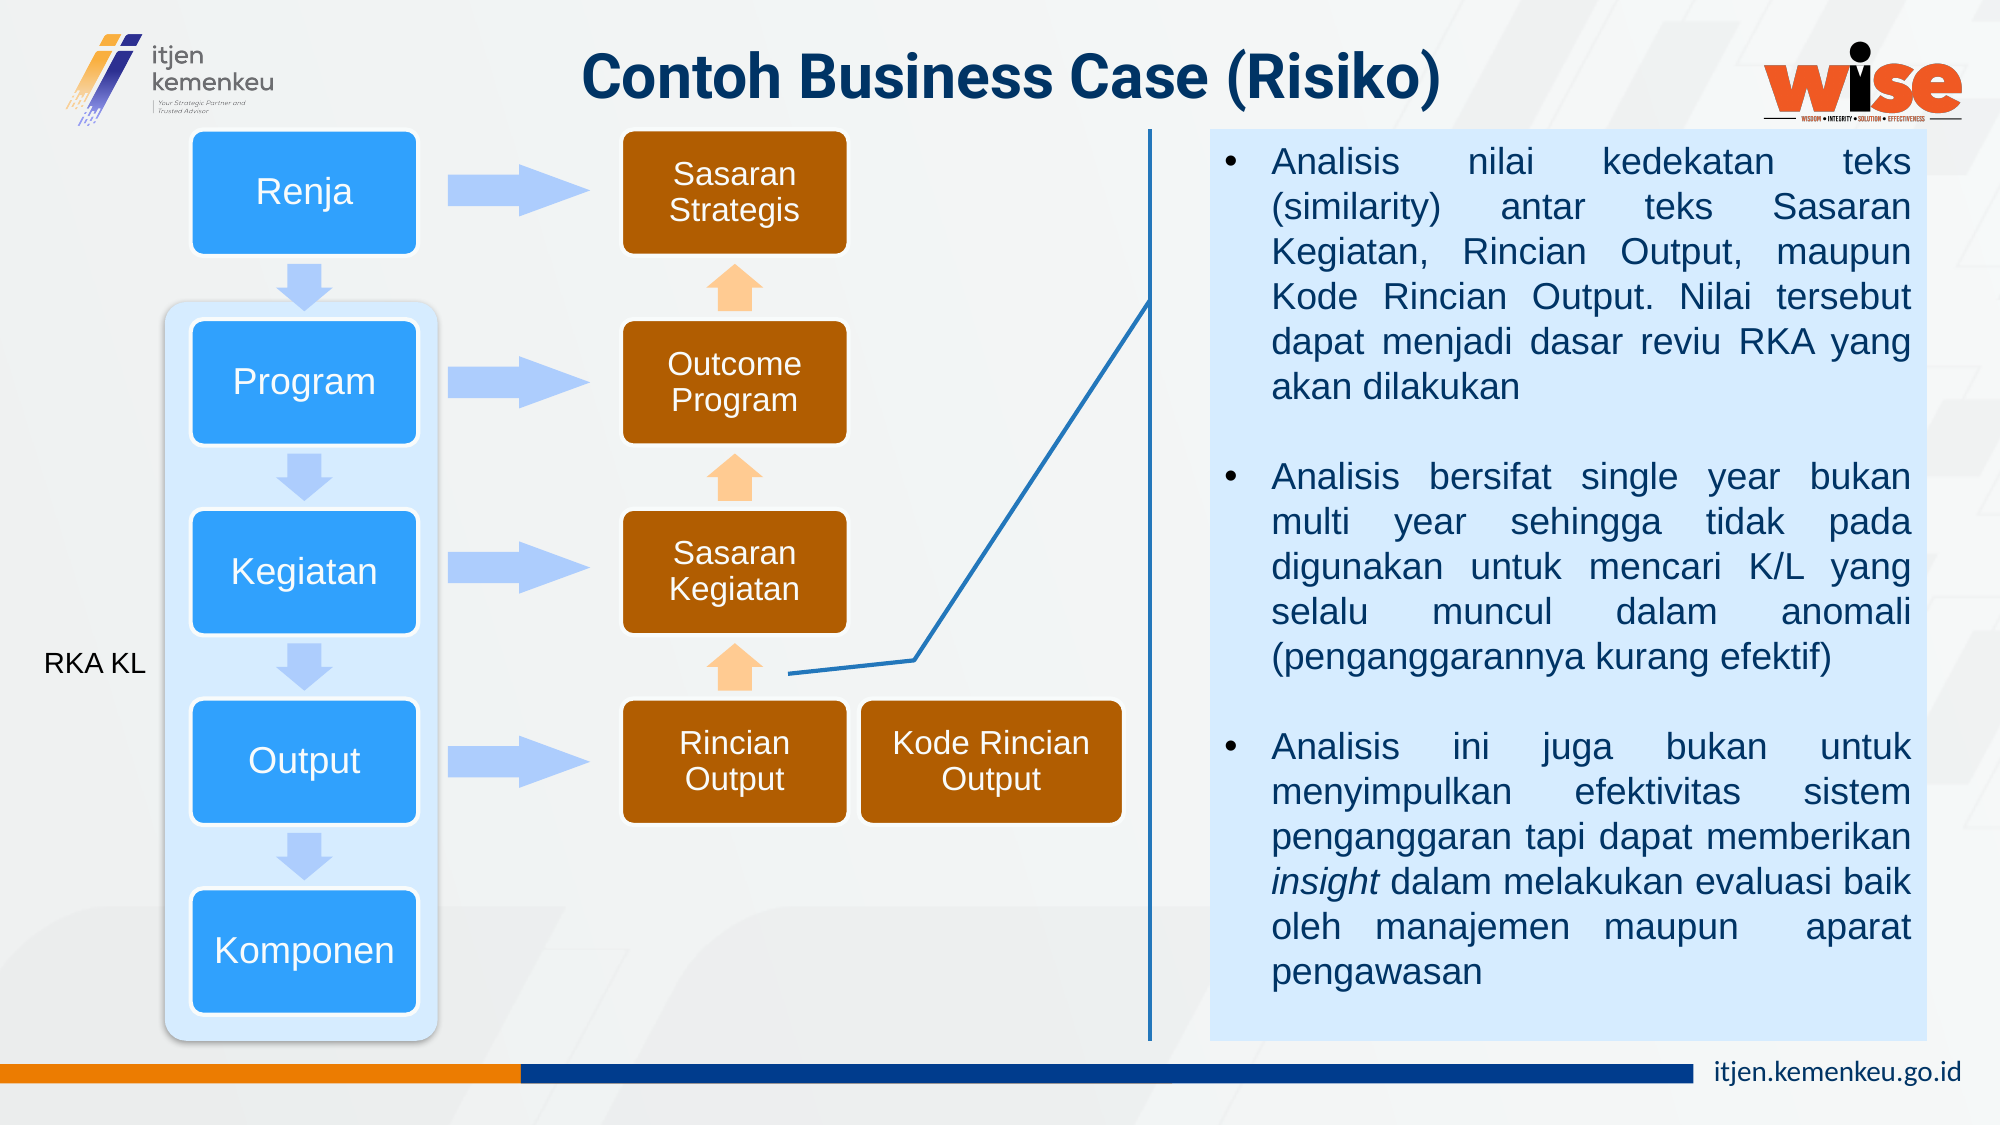

Contoh Business Case (Risiko)

Sasaran Strategis

Outcome Program

Sasaran Kegiatan

Rincian Output
Analisis nilai kedekatan teks (similarity) antar teks Sasaran Kegiatan, Rincian Output, maupun Kode Rincian Output. Nilai tersebut dapat menjadi dasar reviu RKA yang akan dilakukan

Analisis bersifat single year bukan multi year sehingga tidak pada digunakan untuk mencari K/L yang selalu muncul dalam anomali (penganggarannya kurang efektif)

Analisis ini juga bukan untuk menyimpulkan efektivitas sistem penganggaran tapi dapat memberikan insight dalam melakukan evaluasi baik oleh manajemen maupun  aparat pengawasan

Renja

Program

Kegiatan

Output

Komponen

RKA KL

Kode Rincian Output